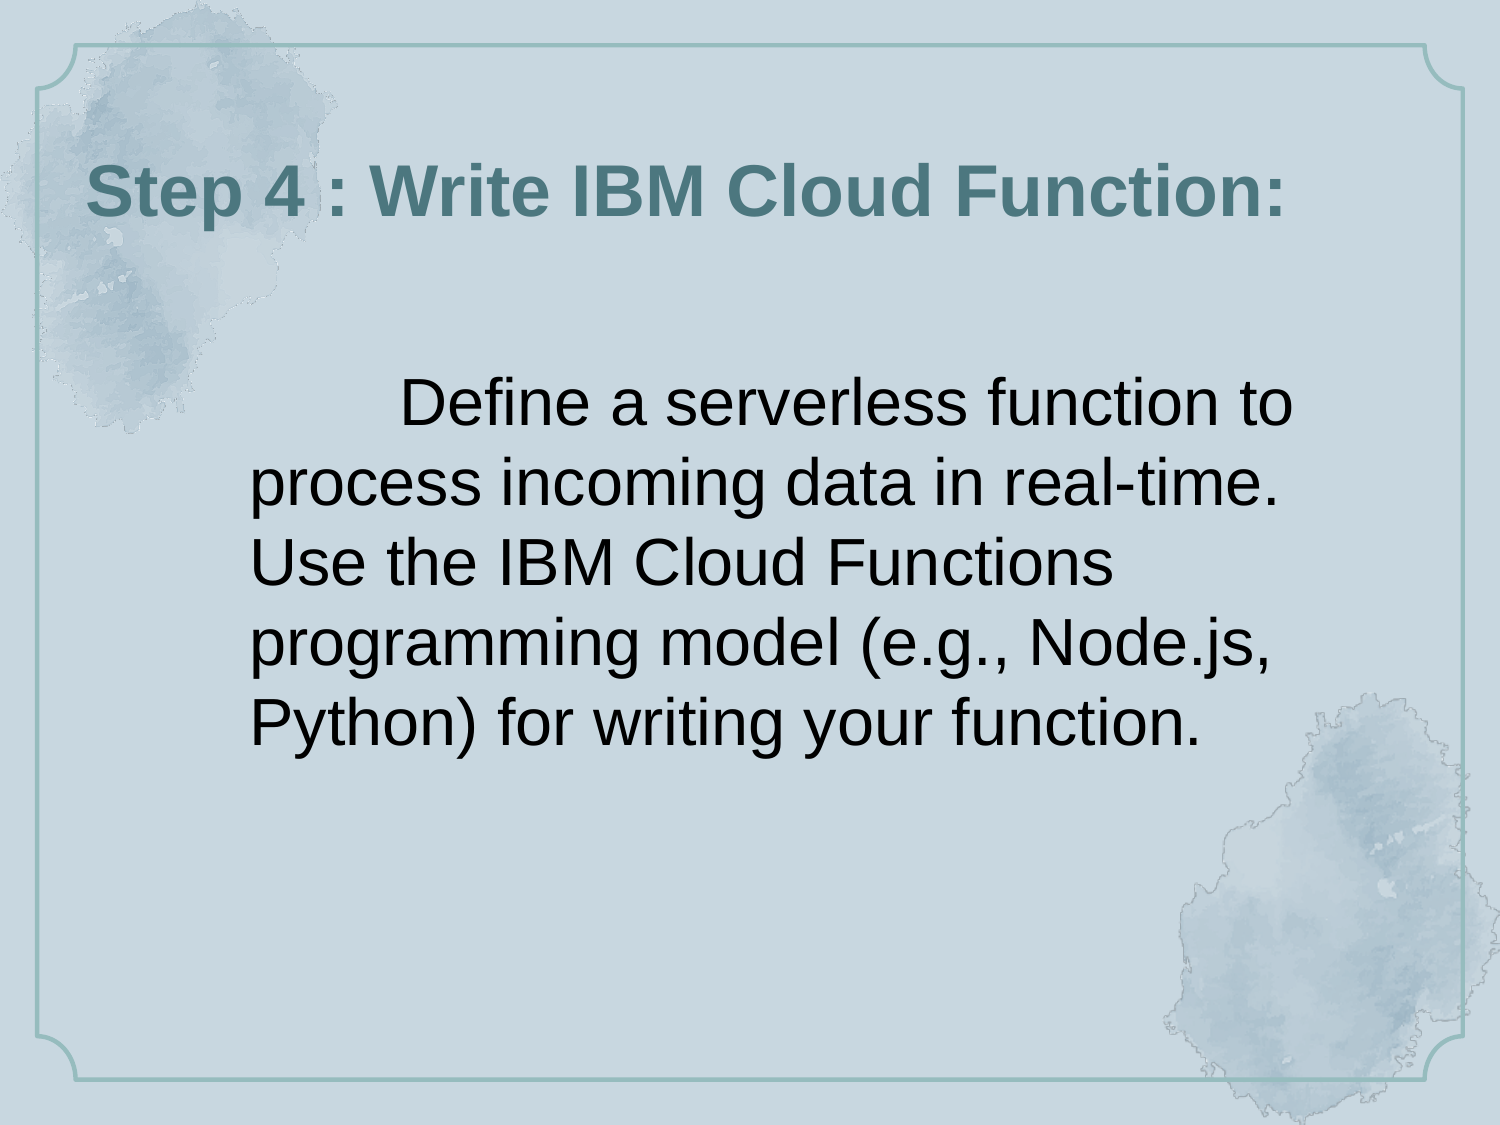

# Step 4 : Write IBM Cloud Function:
	Define a serverless function to process incoming data in real-time. Use the IBM Cloud Functions programming model (e.g., Node.js, Python) for writing your function.